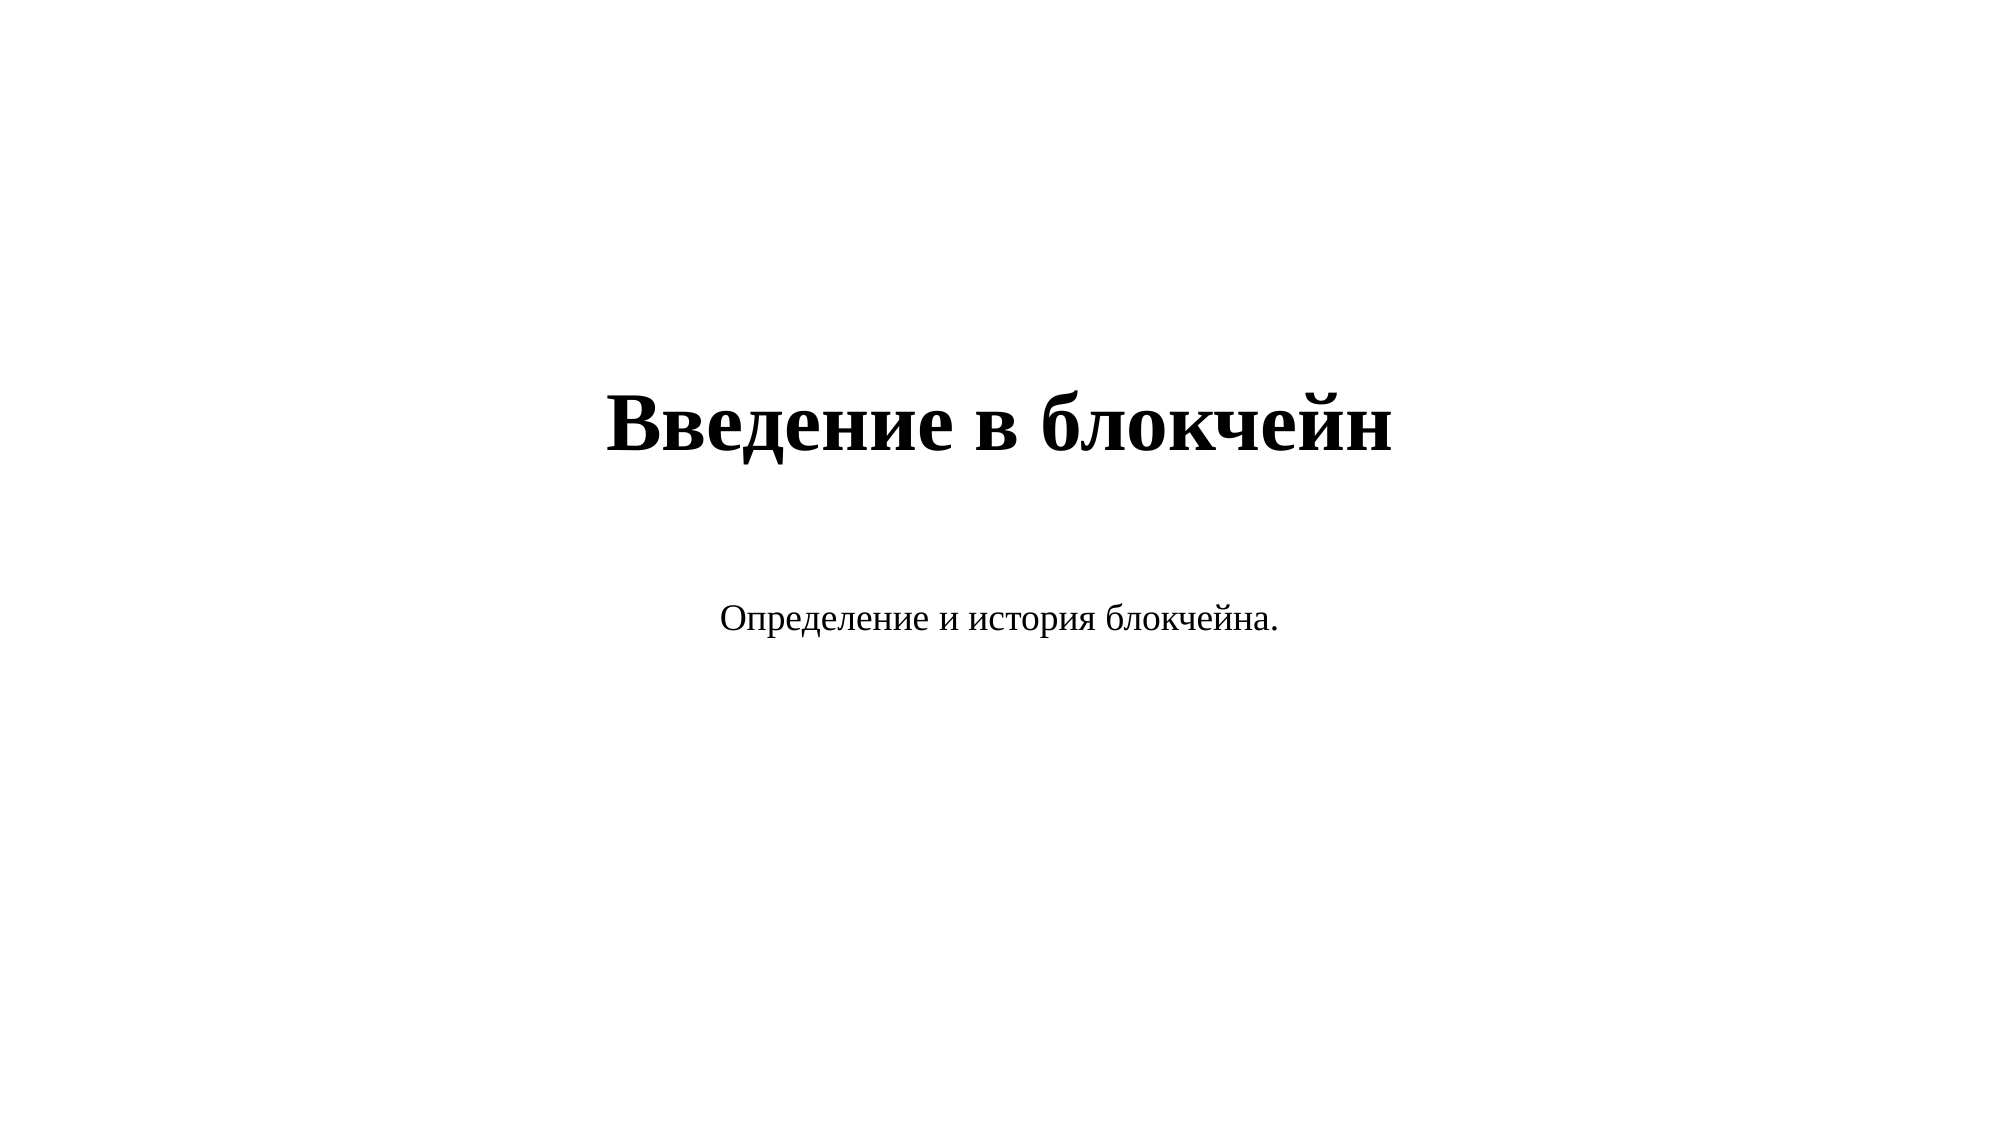

# Введение в блокчейн
Определение и история блокчейна.